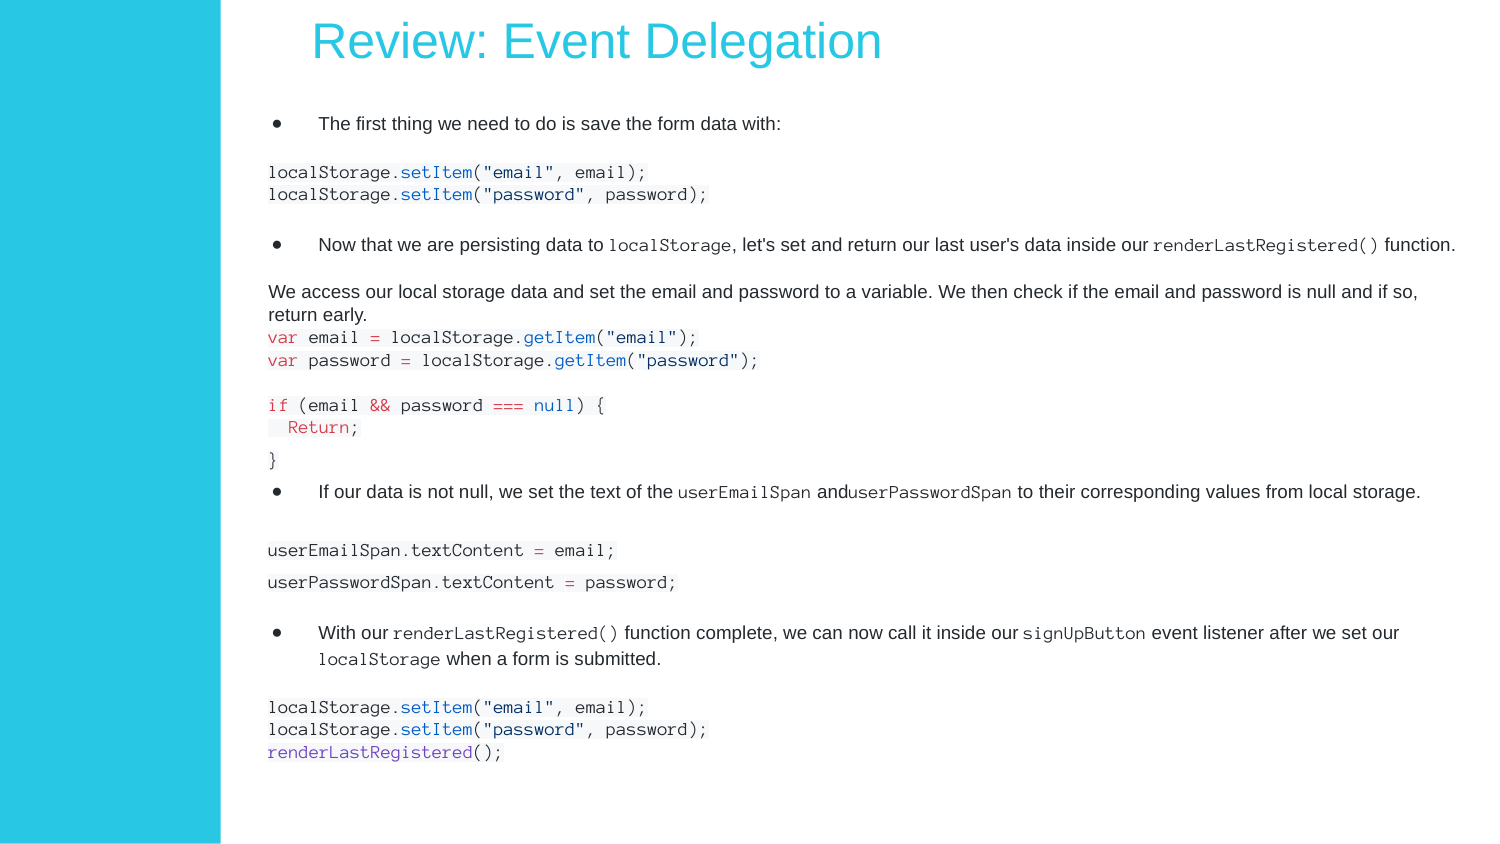

# Review: Event Delegation
The first thing we need to do is save the form data with:
localStorage.setItem("email", email);
localStorage.setItem("password", password);
Now that we are persisting data to localStorage, let's set and return our last user's data inside our renderLastRegistered() function.
We access our local storage data and set the email and password to a variable. We then check if the email and password is null and if so, return early.
var email = localStorage.getItem("email");
var password = localStorage.getItem("password");

if (email && password === null) {
  Return;
}
If our data is not null, we set the text of the userEmailSpan anduserPasswordSpan to their corresponding values from local storage.
userEmailSpan.textContent = email;
userPasswordSpan.textContent = password;
With our renderLastRegistered() function complete, we can now call it inside our signUpButton event listener after we set our localStorage when a form is submitted.
localStorage.setItem("email", email);
localStorage.setItem("password", password);
renderLastRegistered();